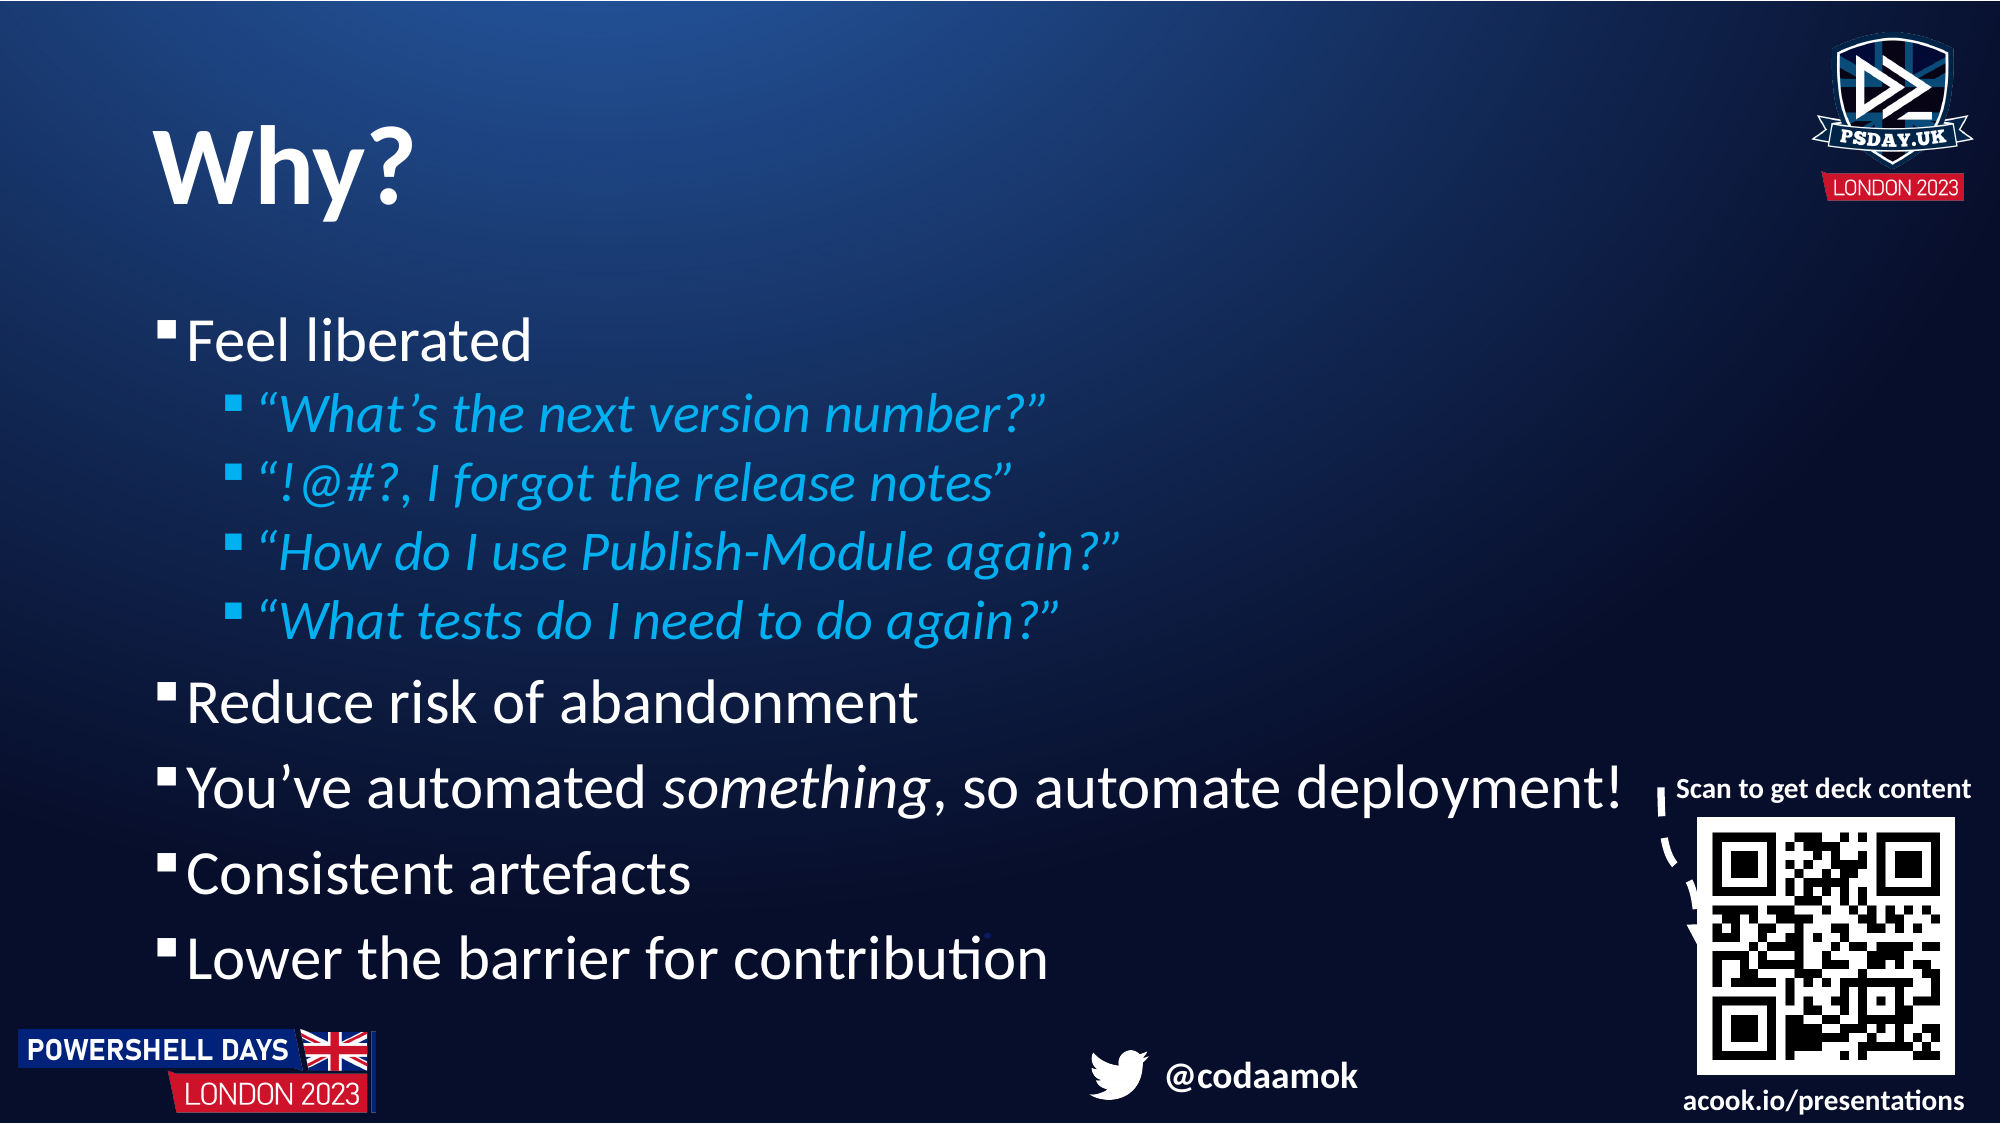

# Why?
Feel liberated
“What’s the next version number?”
“!@#?, I forgot the release notes”
“How do I use Publish-Module again?”
“What tests do I need to do again?”
Reduce risk of abandonment
You’ve automated something, so automate deployment!
Consistent artefacts
Lower the barrier for contribution